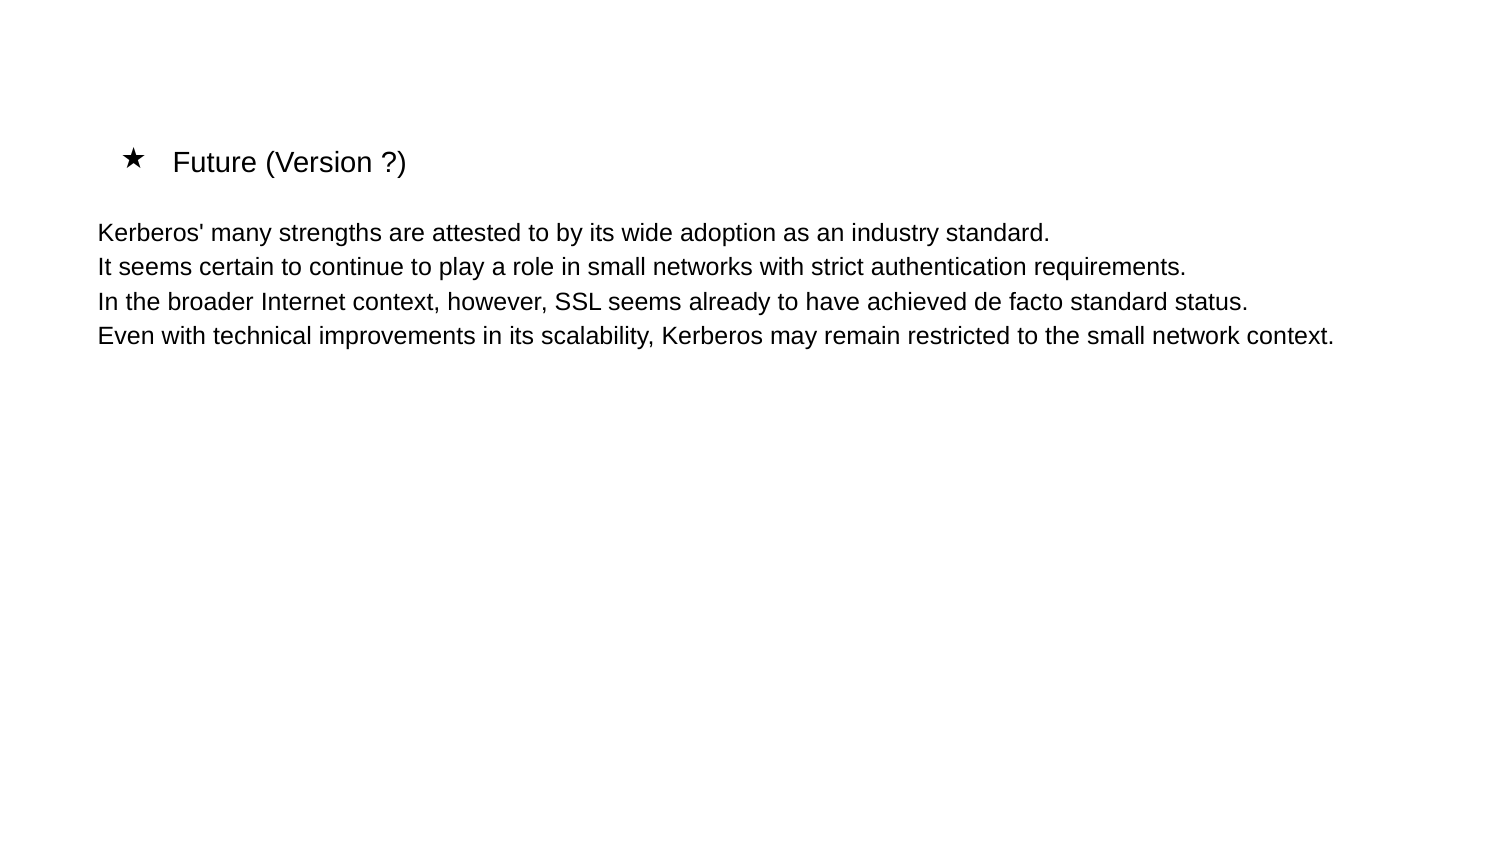

Future (Version ?)
Kerberos' many strengths are attested to by its wide adoption as an industry standard.
It seems certain to continue to play a role in small networks with strict authentication requirements.
In the broader Internet context, however, SSL seems already to have achieved de facto standard status.
Even with technical improvements in its scalability, Kerberos may remain restricted to the small network context.